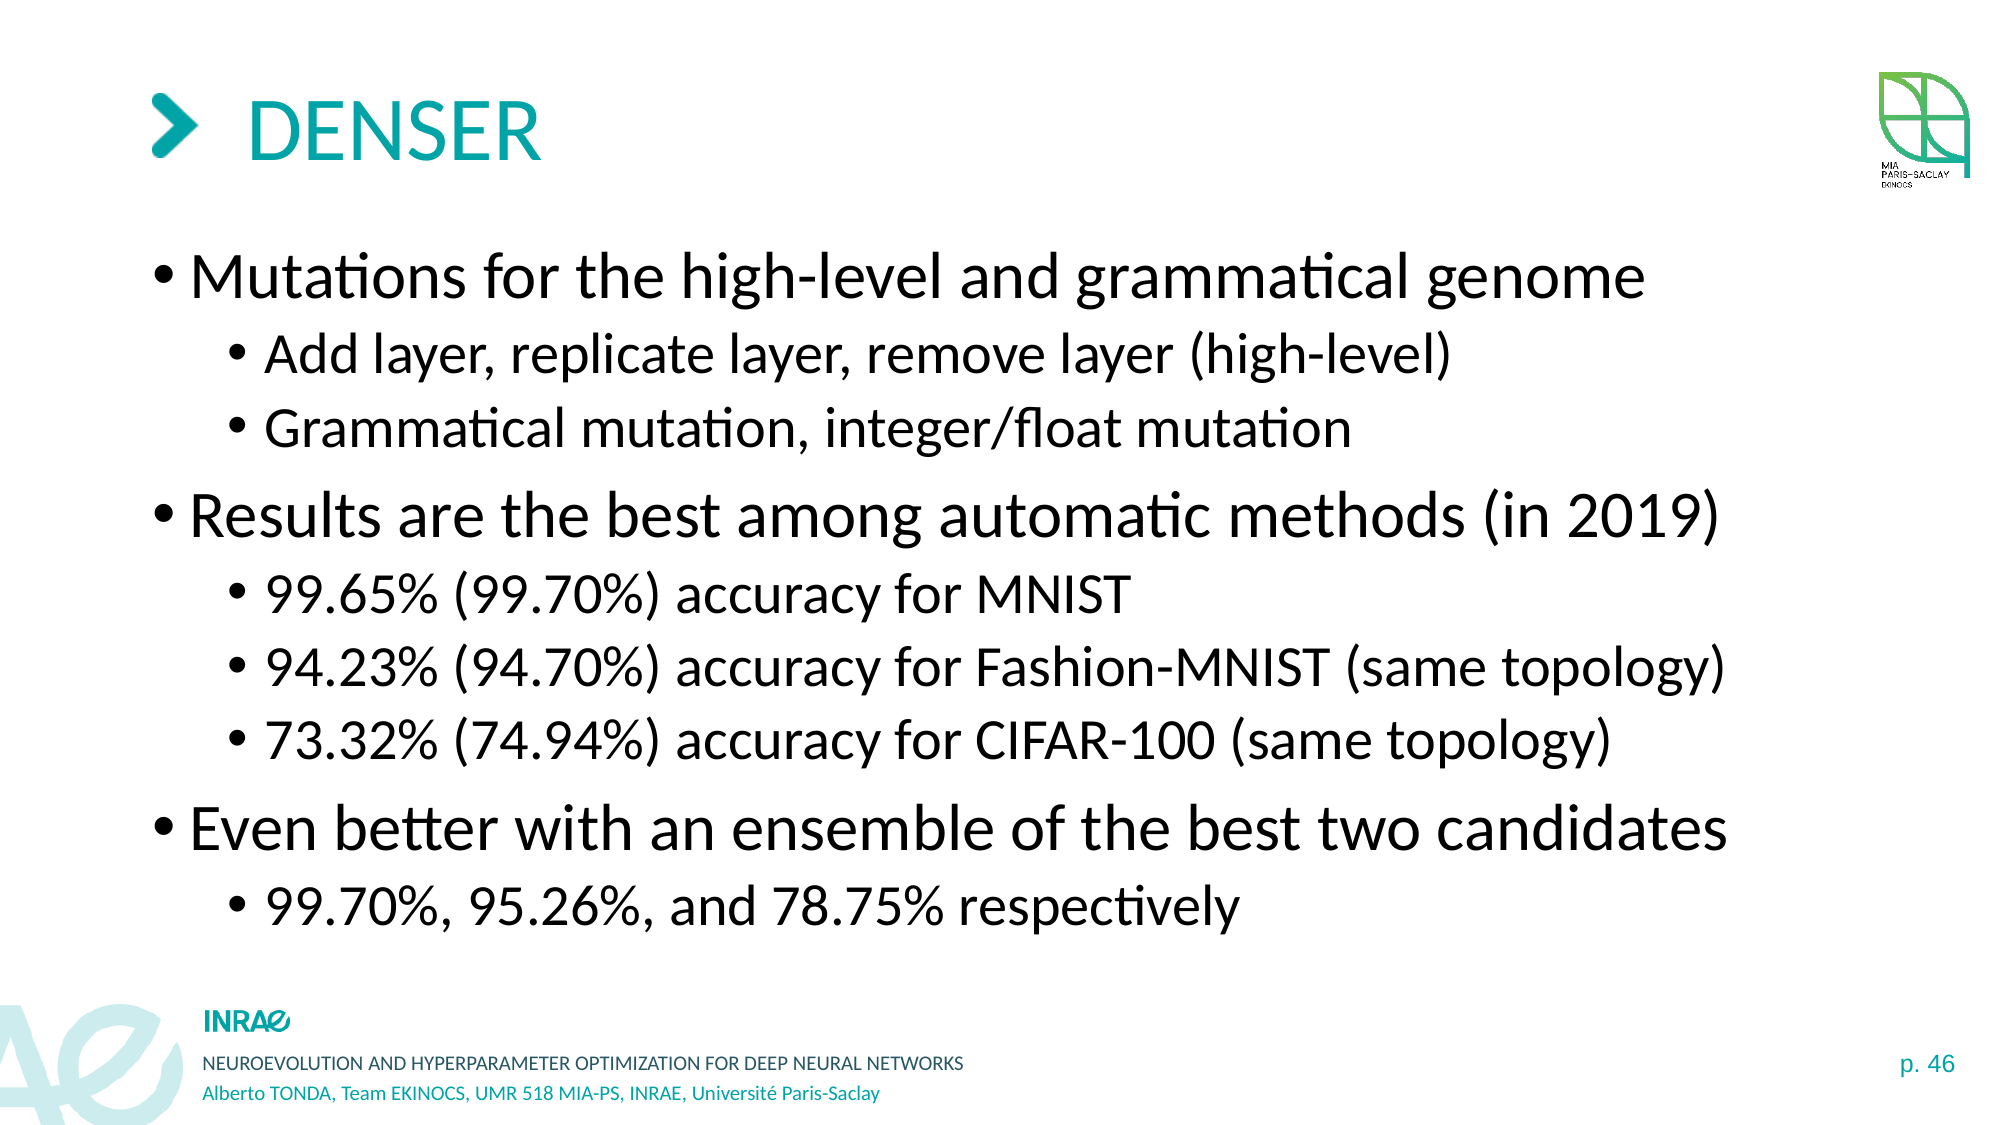

# DENSER
Mutations for the high-level and grammatical genome
Add layer, replicate layer, remove layer (high-level)
Grammatical mutation, integer/float mutation
Results are the best among automatic methods (in 2019)
99.65% (99.70%) accuracy for MNIST
94.23% (94.70%) accuracy for Fashion-MNIST (same topology)
73.32% (74.94%) accuracy for CIFAR-100 (same topology)
Even better with an ensemble of the best two candidates
99.70%, 95.26%, and 78.75% respectively